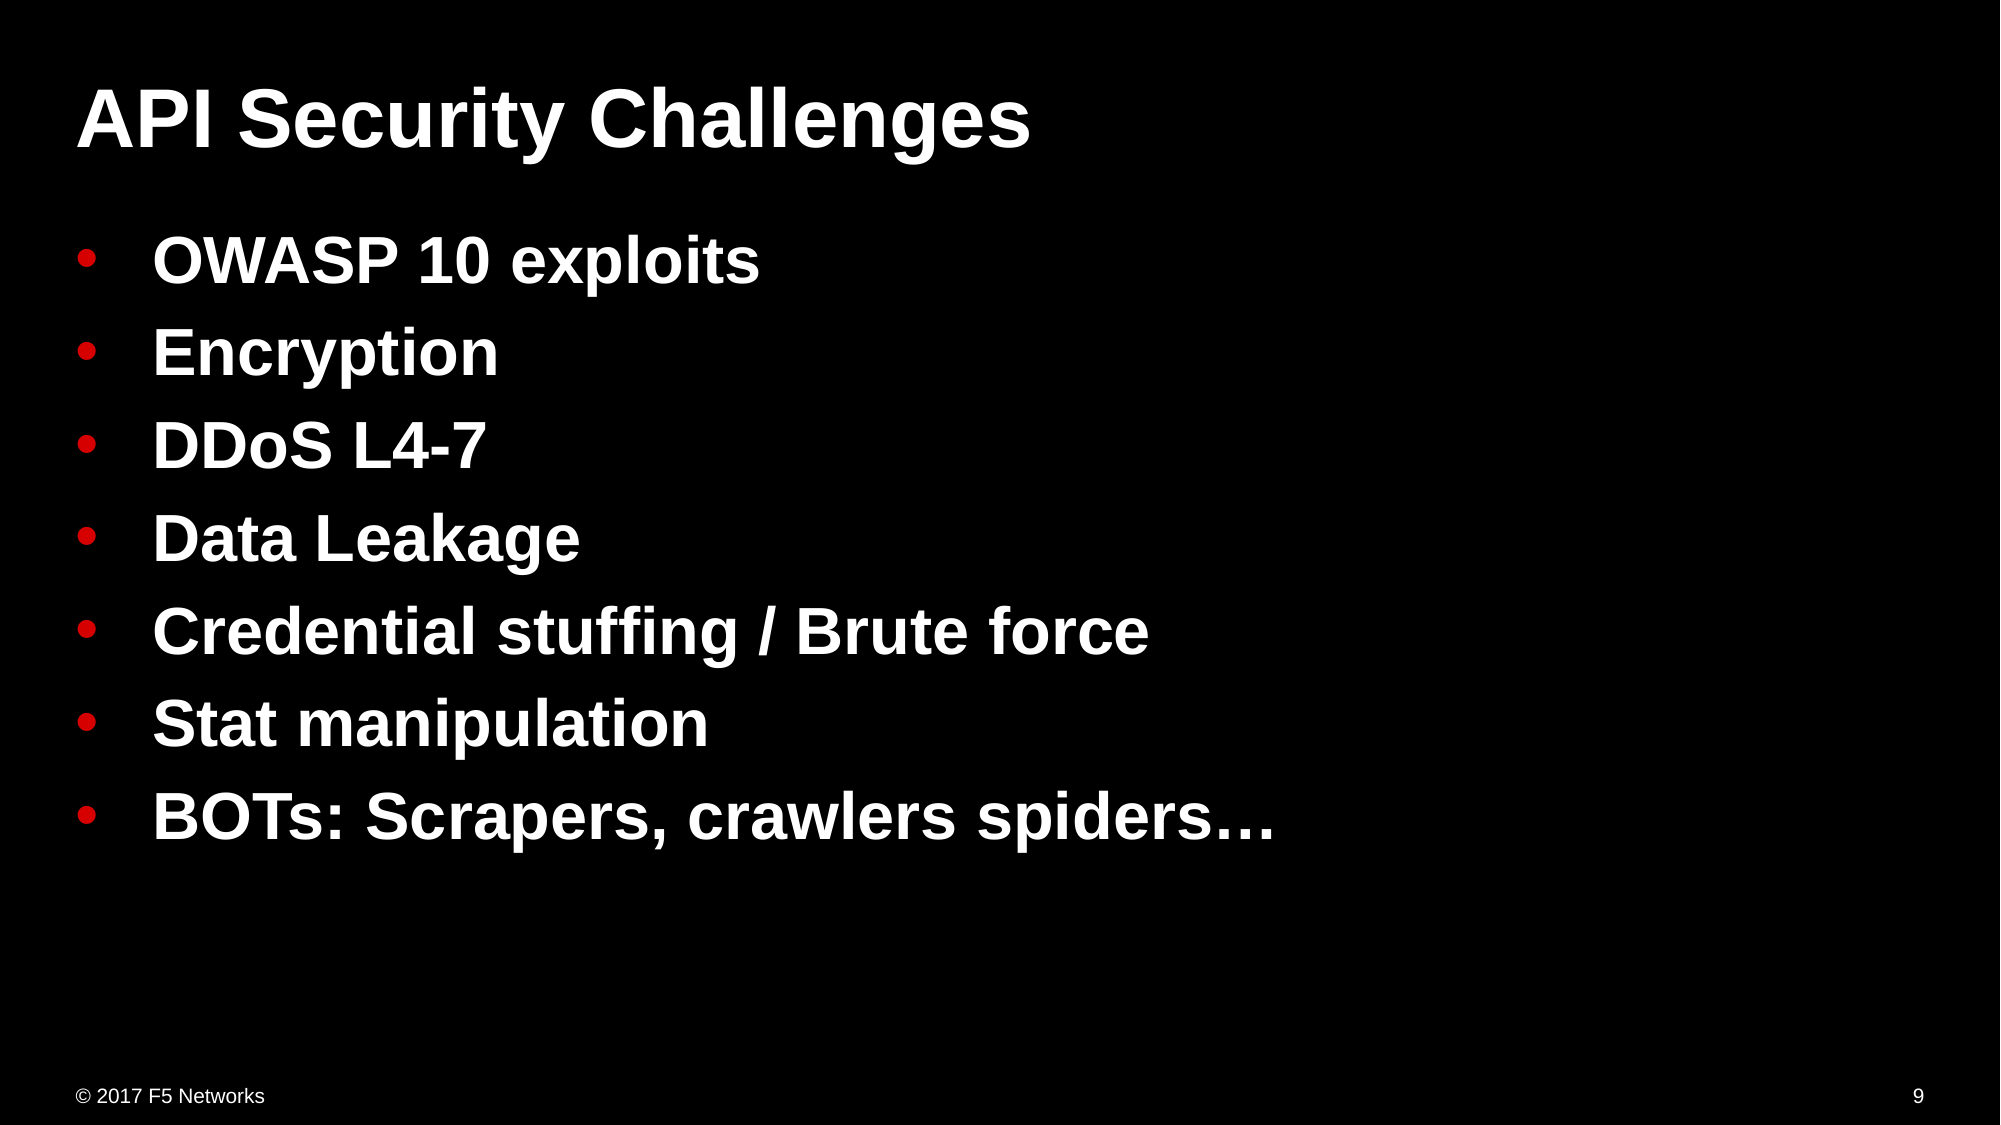

# API Security Challenges
OWASP 10 exploits
Encryption
DDoS L4-7
Data Leakage
Credential stuffing / Brute force
Stat manipulation
BOTs: Scrapers, crawlers spiders…

9
© 2017 F5 Networks